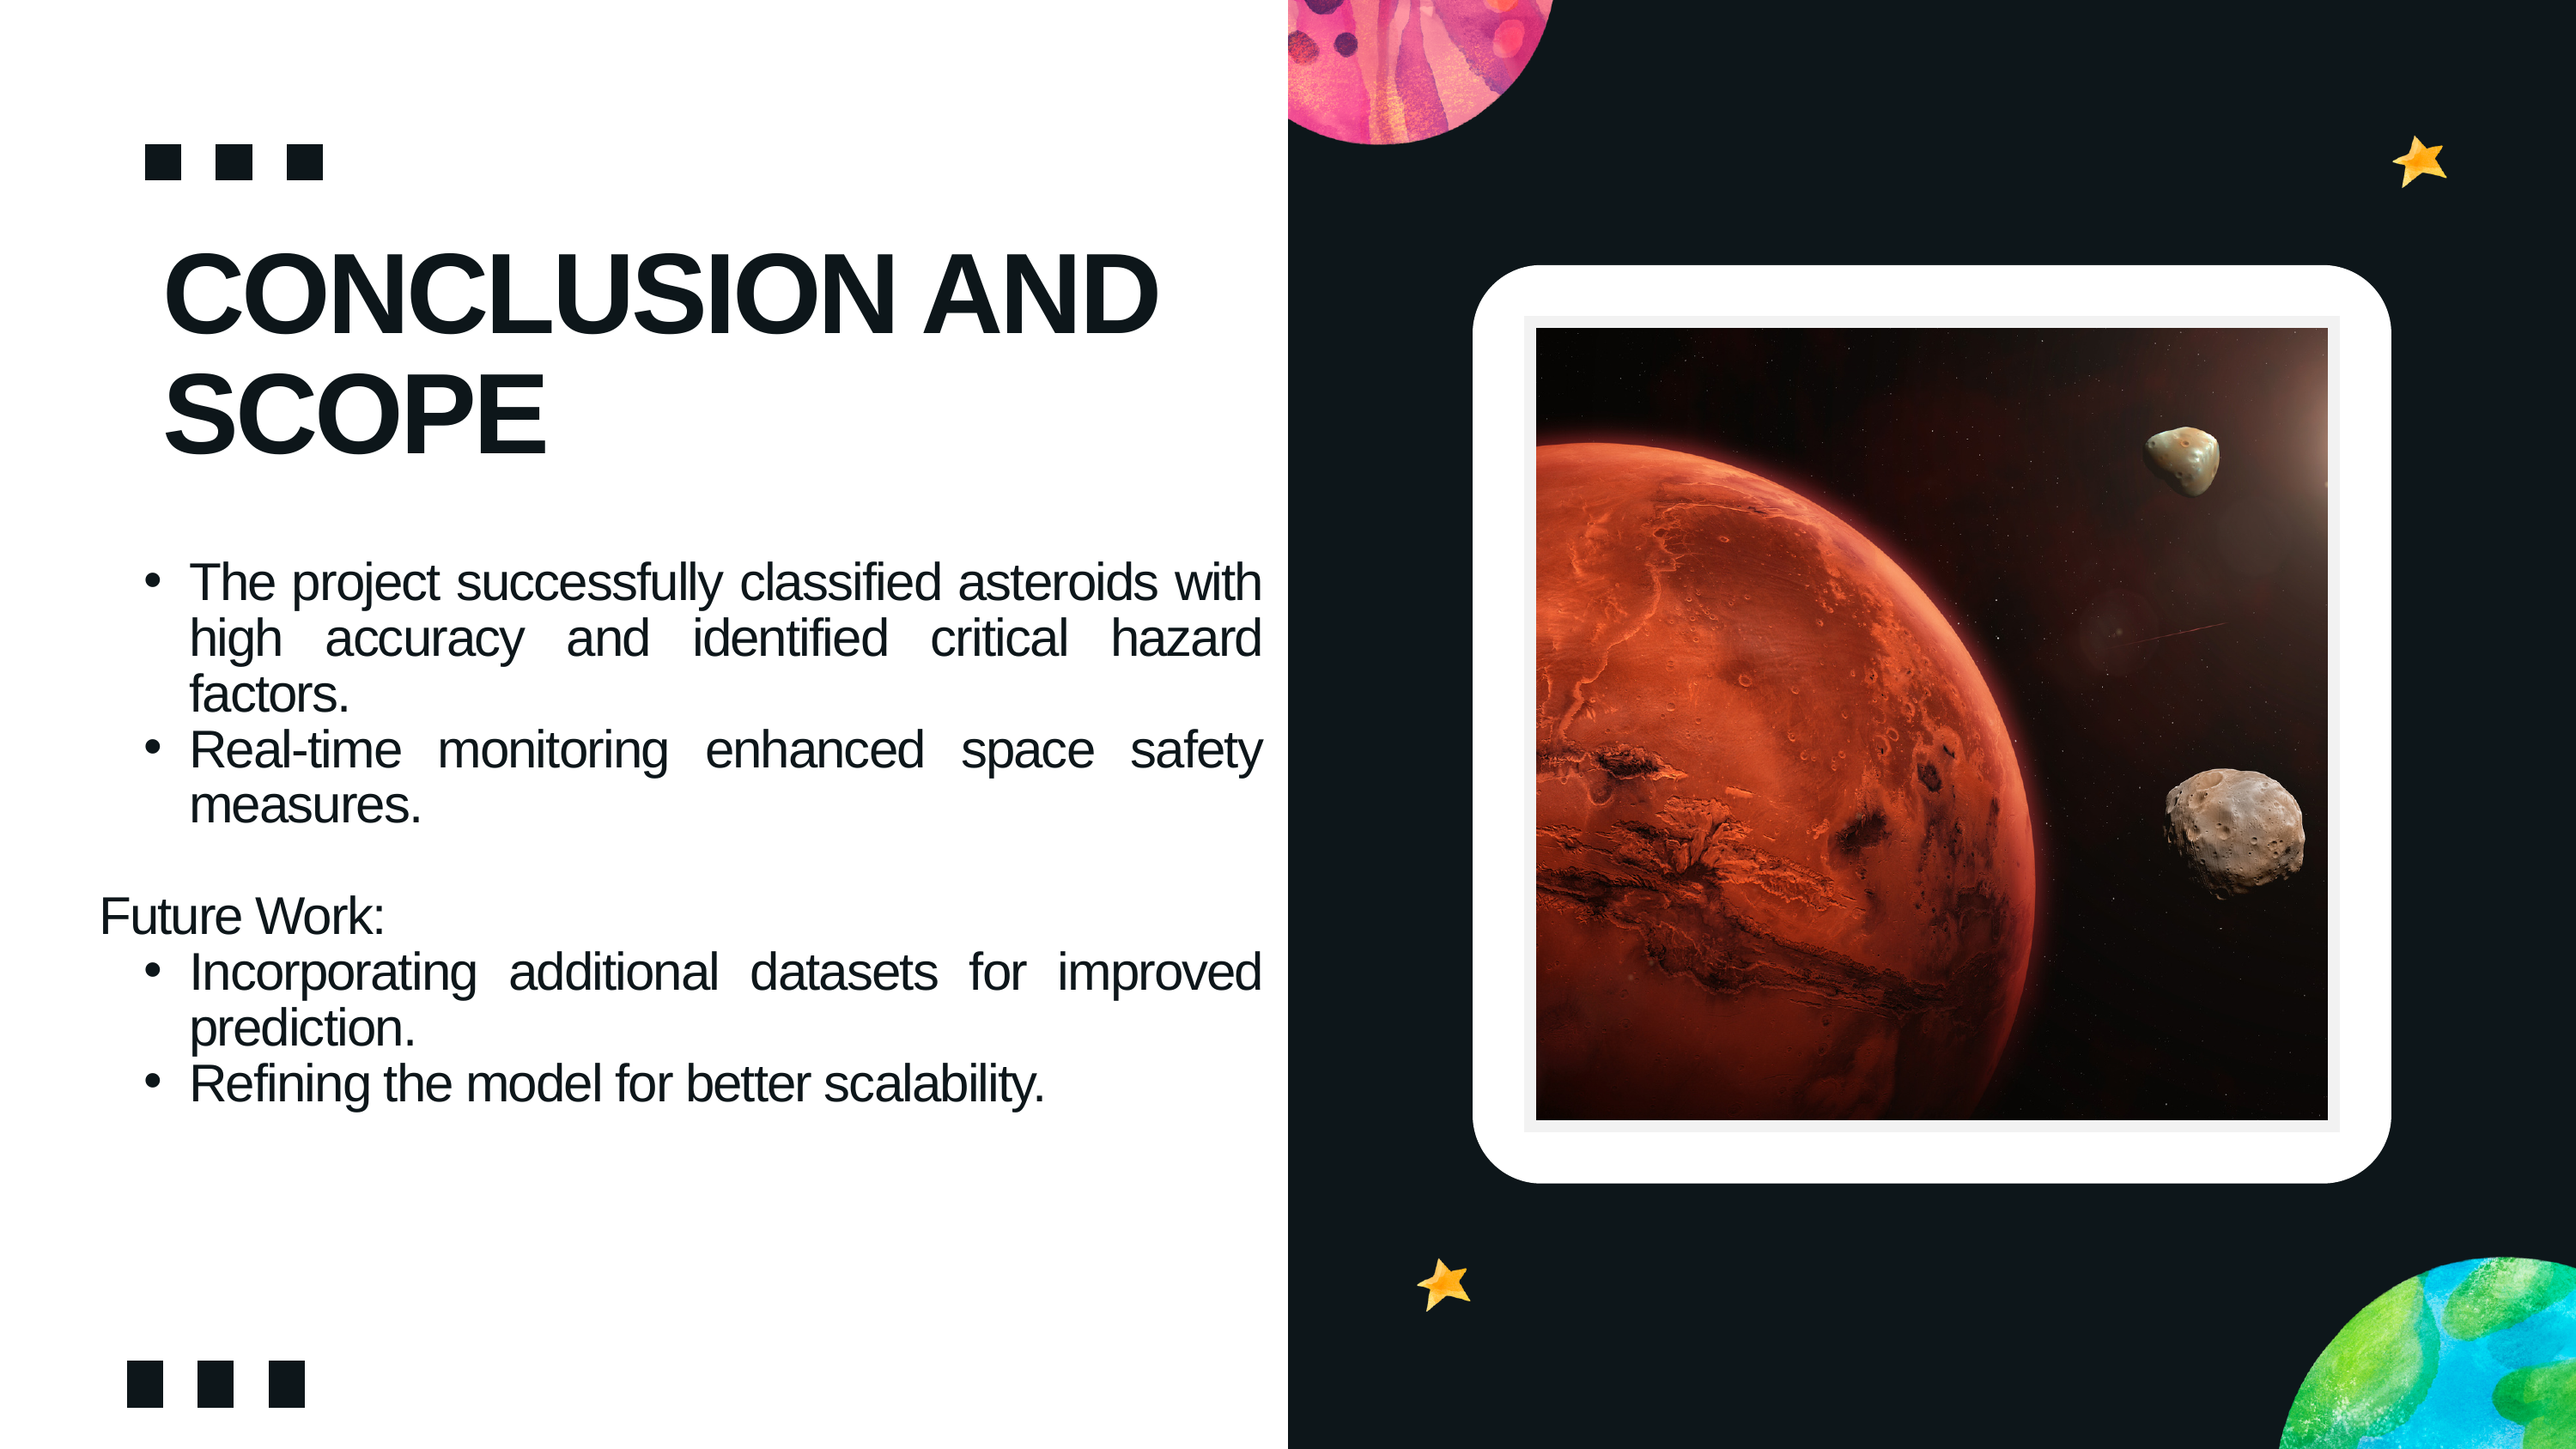

CONCLUSION AND SCOPE

The project successfully classified asteroids with high accuracy and identified critical hazard factors.
Real-time monitoring enhanced space safety measures.

Future Work:
Incorporating additional datasets for improved prediction.
Refining the model for better scalability.